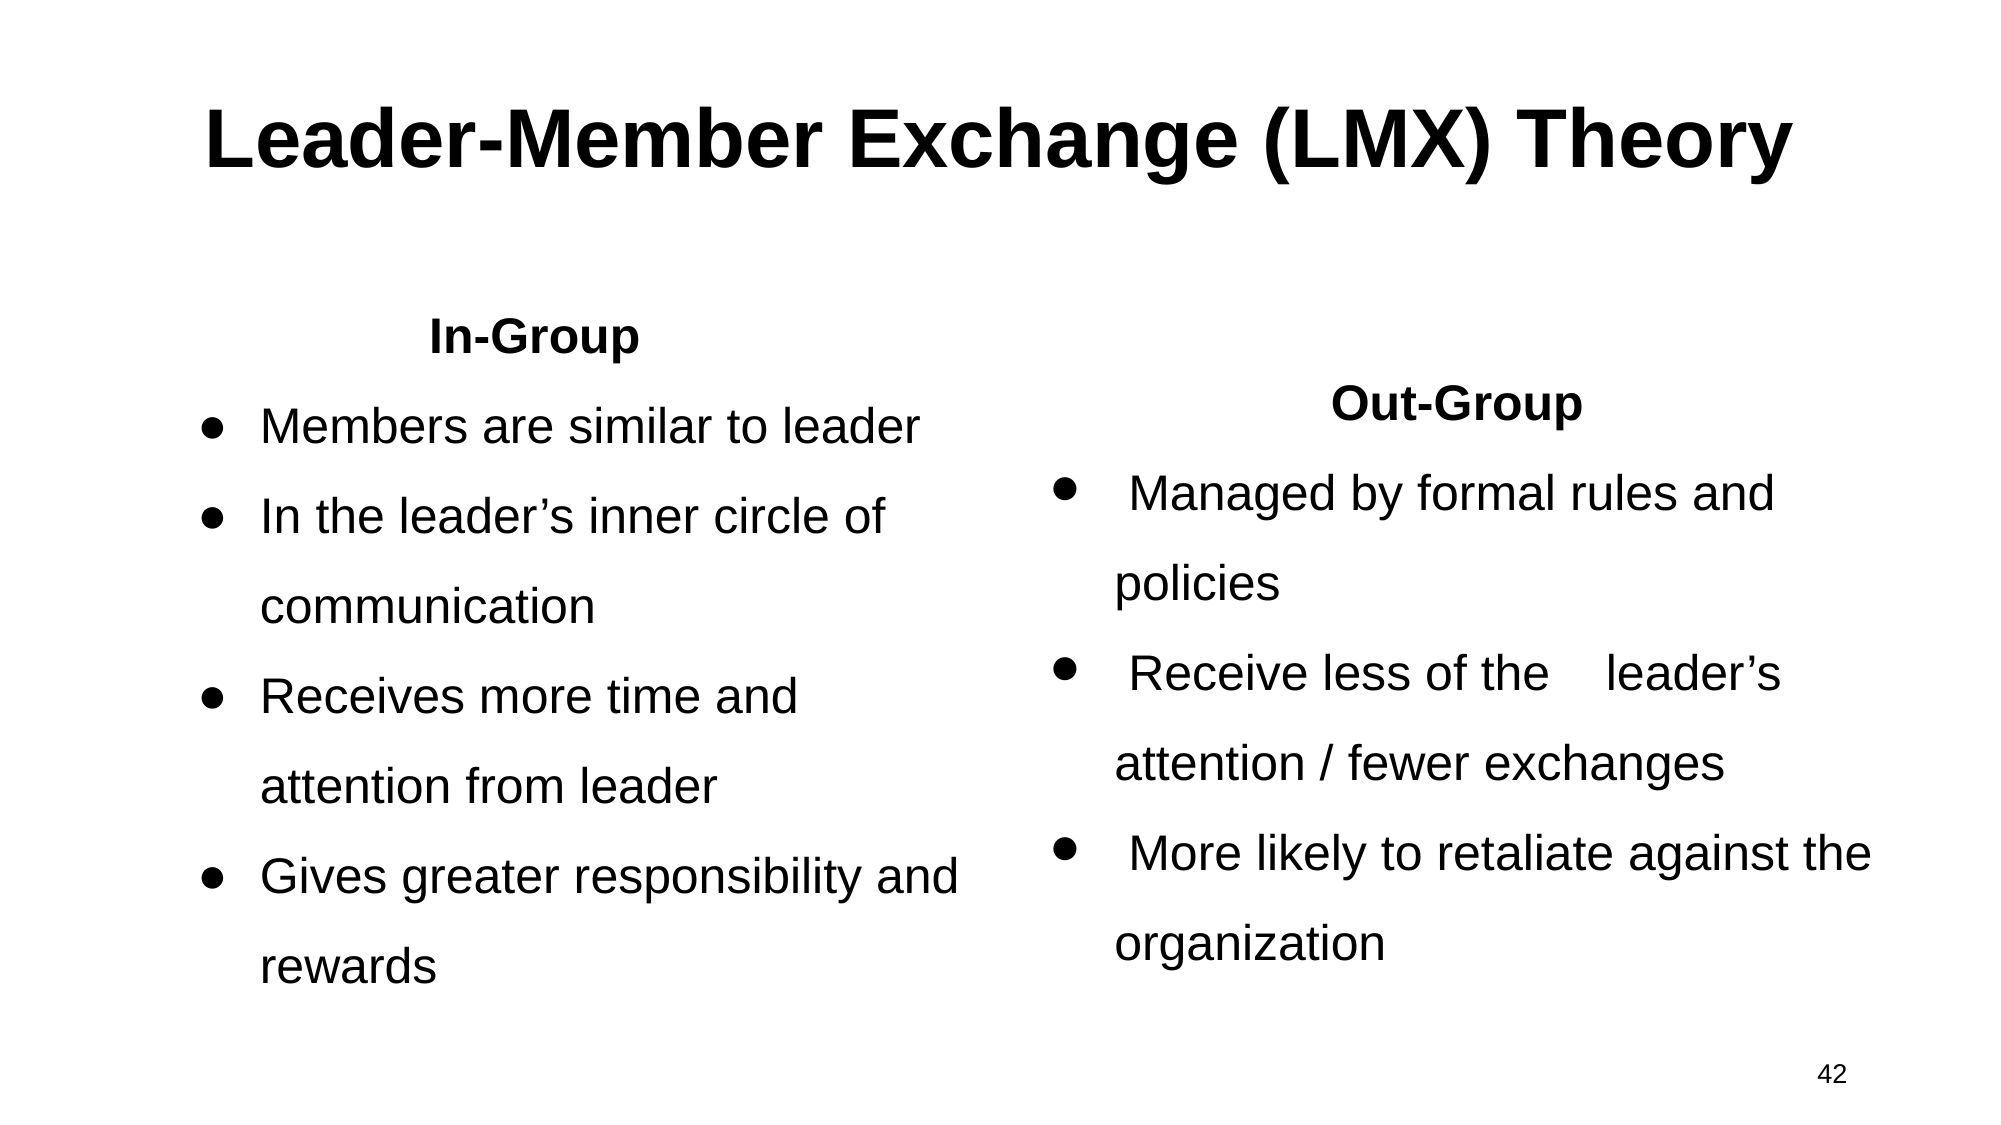

# Leader-Member Exchange (LMX) Theory
In-Group
Members are similar to leader
In the leader’s inner circle of communication
Receives more time and attention from leader
Gives greater responsibility and rewards
Out-Group
 Managed by formal rules and policies
 Receive less of the    leader’s attention / fewer exchanges
 More likely to retaliate against the organization
42